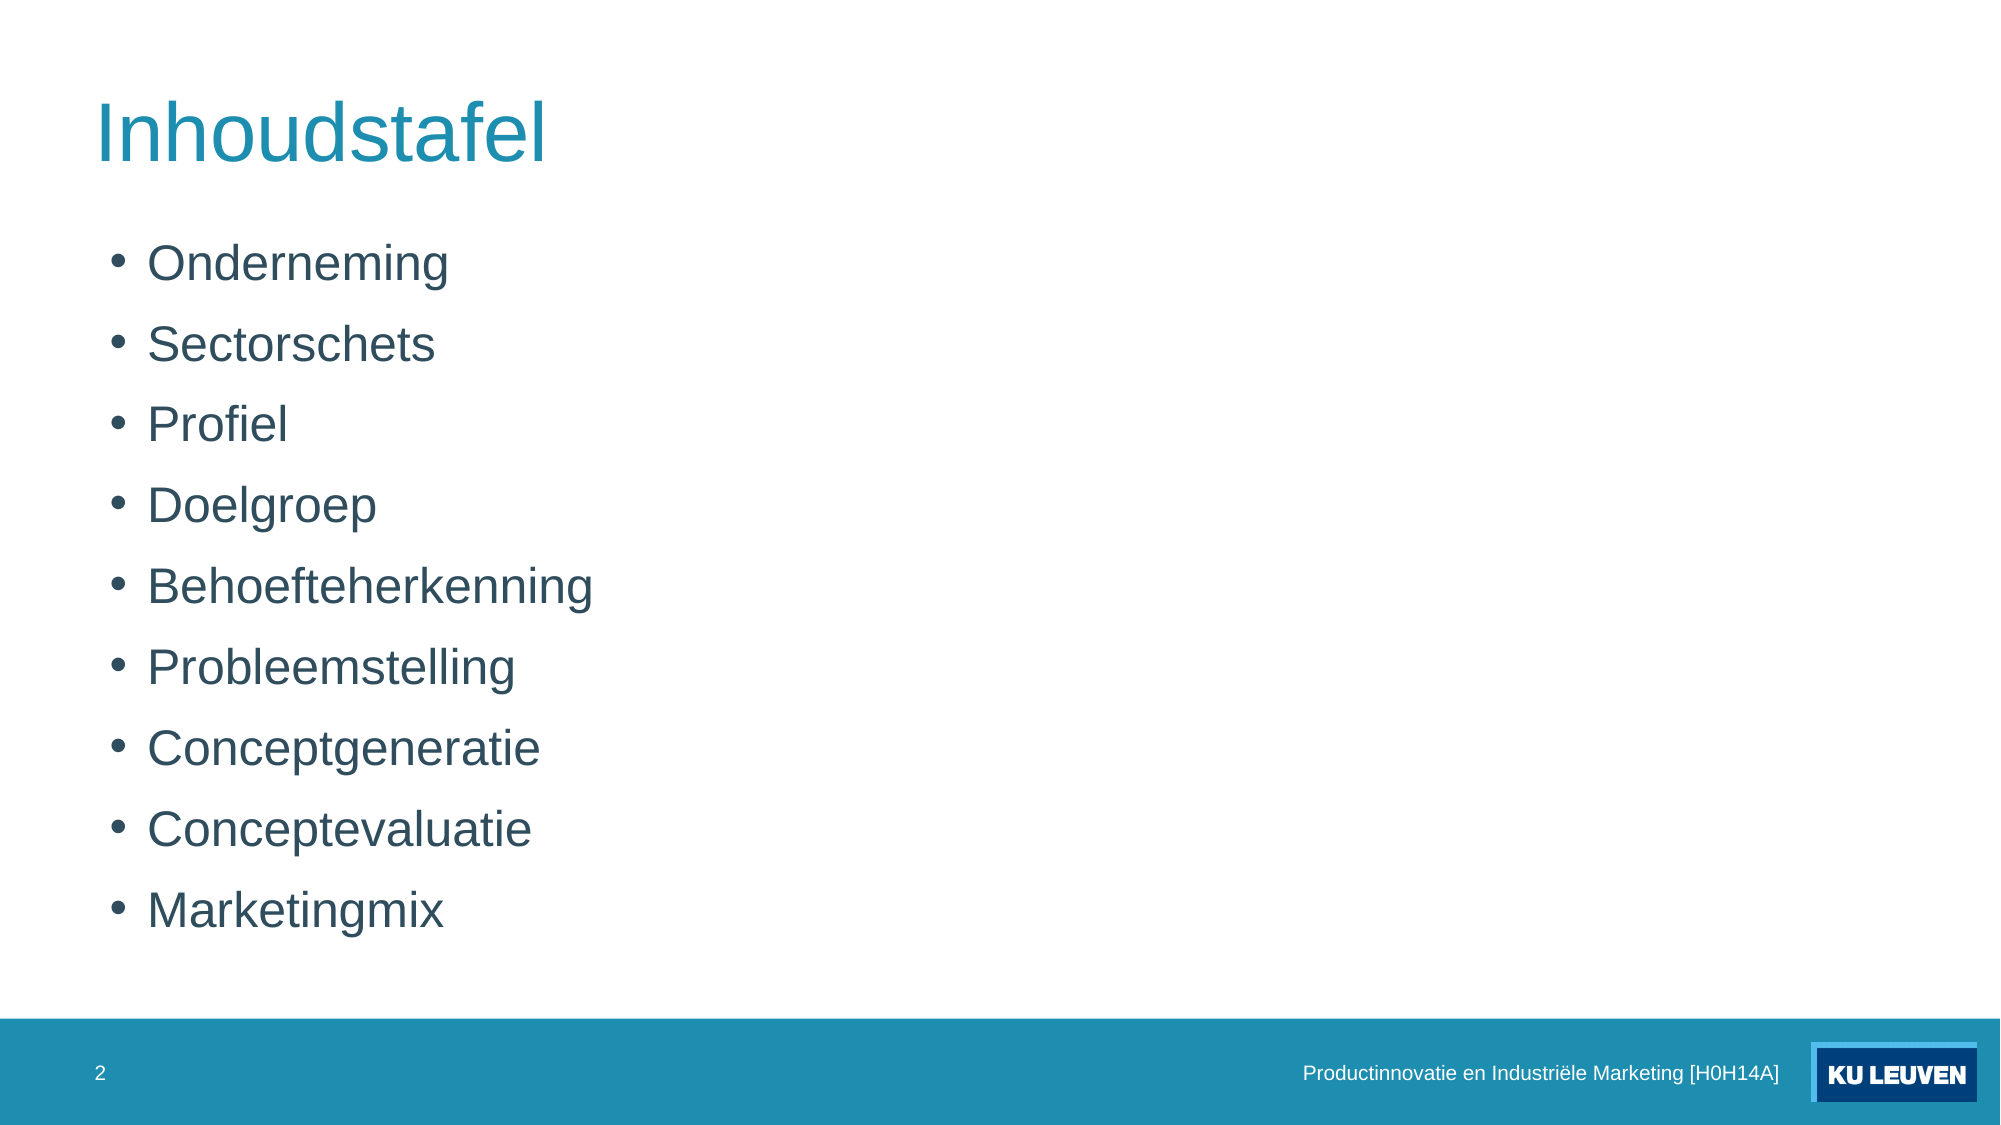

# Inhoudstafel
Onderneming
Sectorschets
Profiel
Doelgroep
Behoefteherkenning
Probleemstelling
Conceptgeneratie
Conceptevaluatie
Marketingmix
2
Productinnovatie en Industriële Marketing [H0H14A]